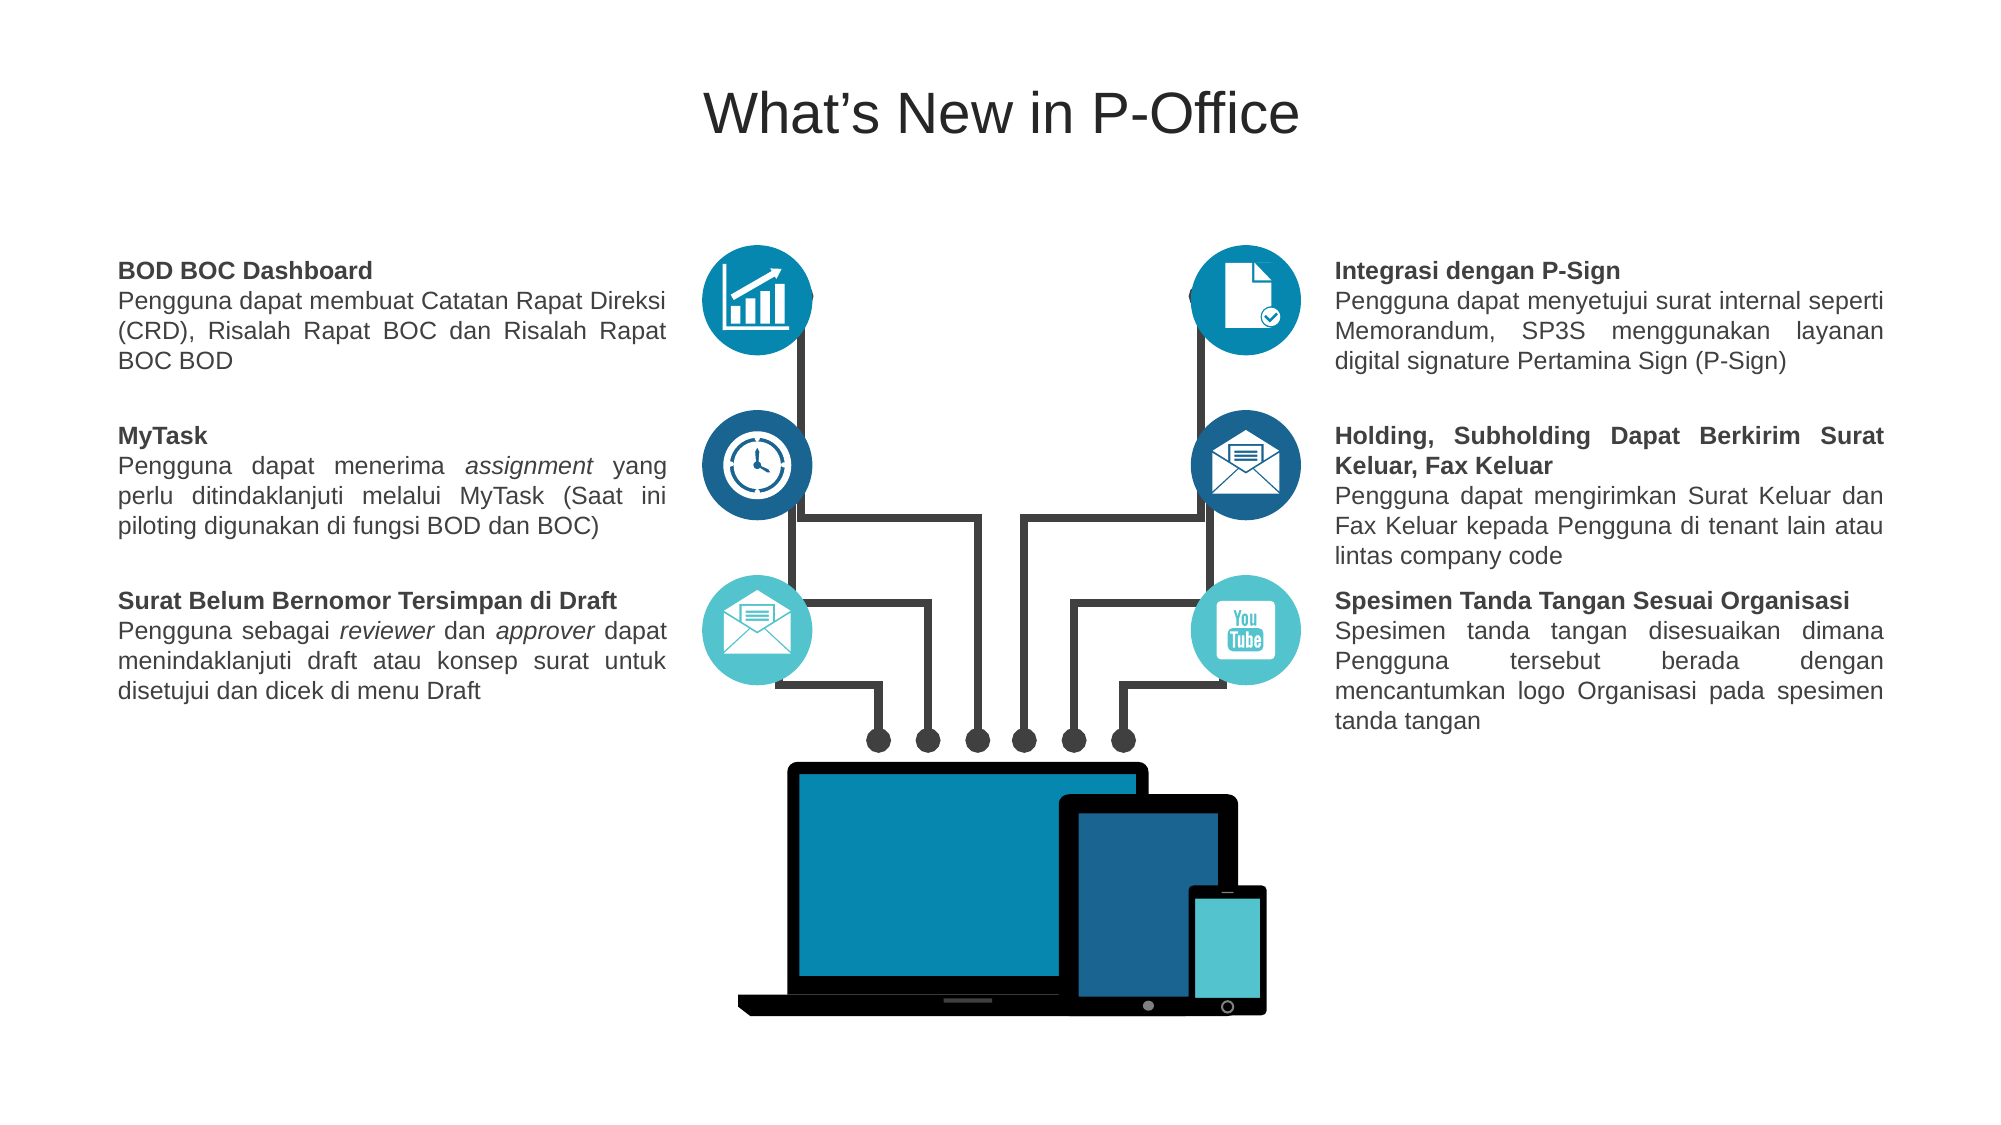

What’s New in P-Office

BOD BOC Dashboard
Pengguna dapat membuat Catatan Rapat Direksi (CRD), Risalah Rapat BOC dan Risalah Rapat BOC BOD

Integrasi dengan P-Sign
Pengguna dapat menyetujui surat internal seperti Memorandum, SP3S menggunakan layanan digital signature Pertamina Sign (P-Sign)

MyTask
Pengguna dapat menerima assignment yang perlu ditindaklanjuti melalui MyTask (Saat ini piloting digunakan di fungsi BOD dan BOC)

Holding, Subholding Dapat Berkirim Surat Keluar, Fax Keluar
Pengguna dapat mengirimkan Surat Keluar dan Fax Keluar kepada Pengguna di tenant lain atau lintas company code

Surat Belum Bernomor Tersimpan di Draft
Pengguna sebagai reviewer dan approver dapat menindaklanjuti draft atau konsep surat untuk disetujui dan dicek di menu Draft

Spesimen Tanda Tangan Sesuai Organisasi
Spesimen tanda tangan disesuaikan dimana Pengguna tersebut berada dengan mencantumkan logo Organisasi pada spesimen tanda tangan